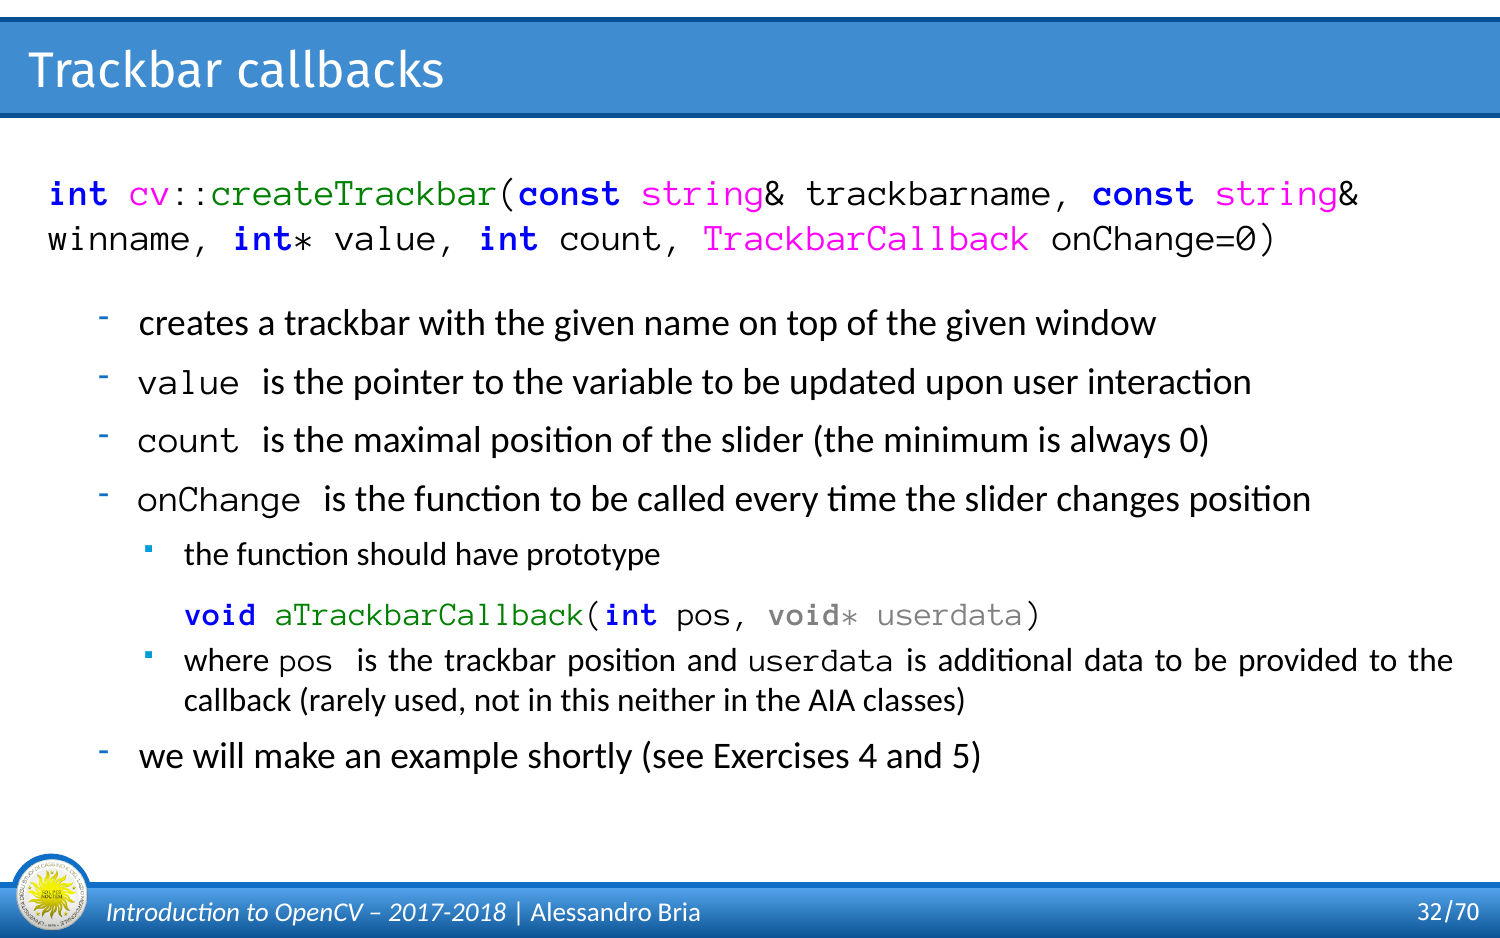

# Trackbar callbacks
int cv::createTrackbar(const string& trackbarname, const string& winname, int* value, int count, TrackbarCallback onChange=0)

creates a trackbar with the given name on top of the given window
value is the pointer to the variable to be updated upon user interaction
count is the maximal position of the slider (the minimum is always 0)
onChange is the function to be called every time the slider changes position
the function should have prototype

where pos is the trackbar position and userdata is additional data to be provided to the callback (rarely used, not in this neither in the AIA classes)
we will make an example shortly (see Exercises 4 and 5)

void aTrackbarCallback(int pos, void* userdata)